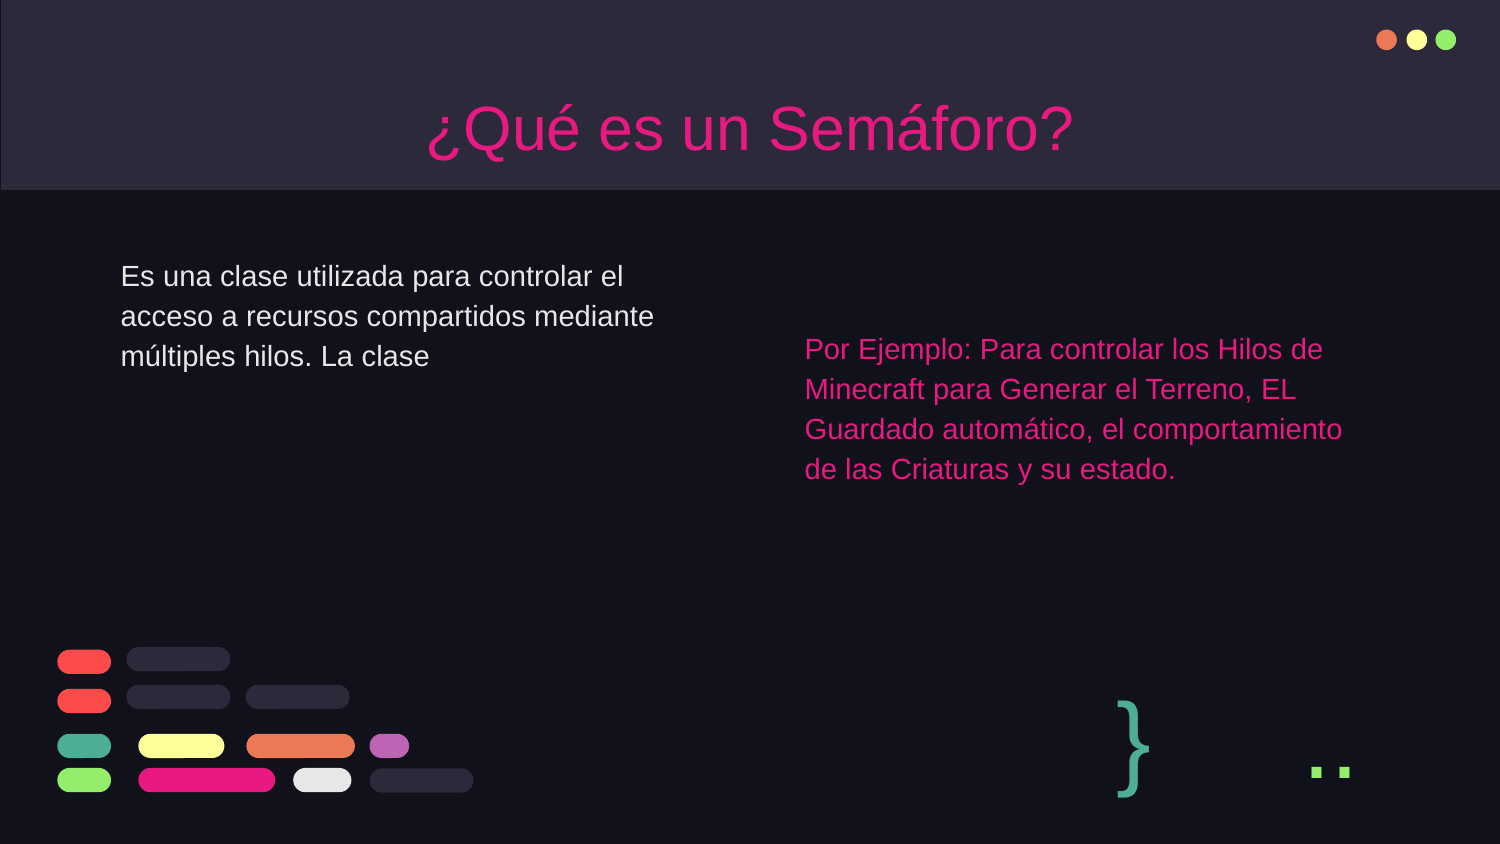

# ¿Qué es un Semáforo?
Es una clase utilizada para controlar el acceso a recursos compartidos mediante múltiples hilos. La clase
Por Ejemplo: Para controlar los Hilos de Minecraft para Generar el Terreno, EL Guardado automático, el comportamiento de las Criaturas y su estado.

}
..